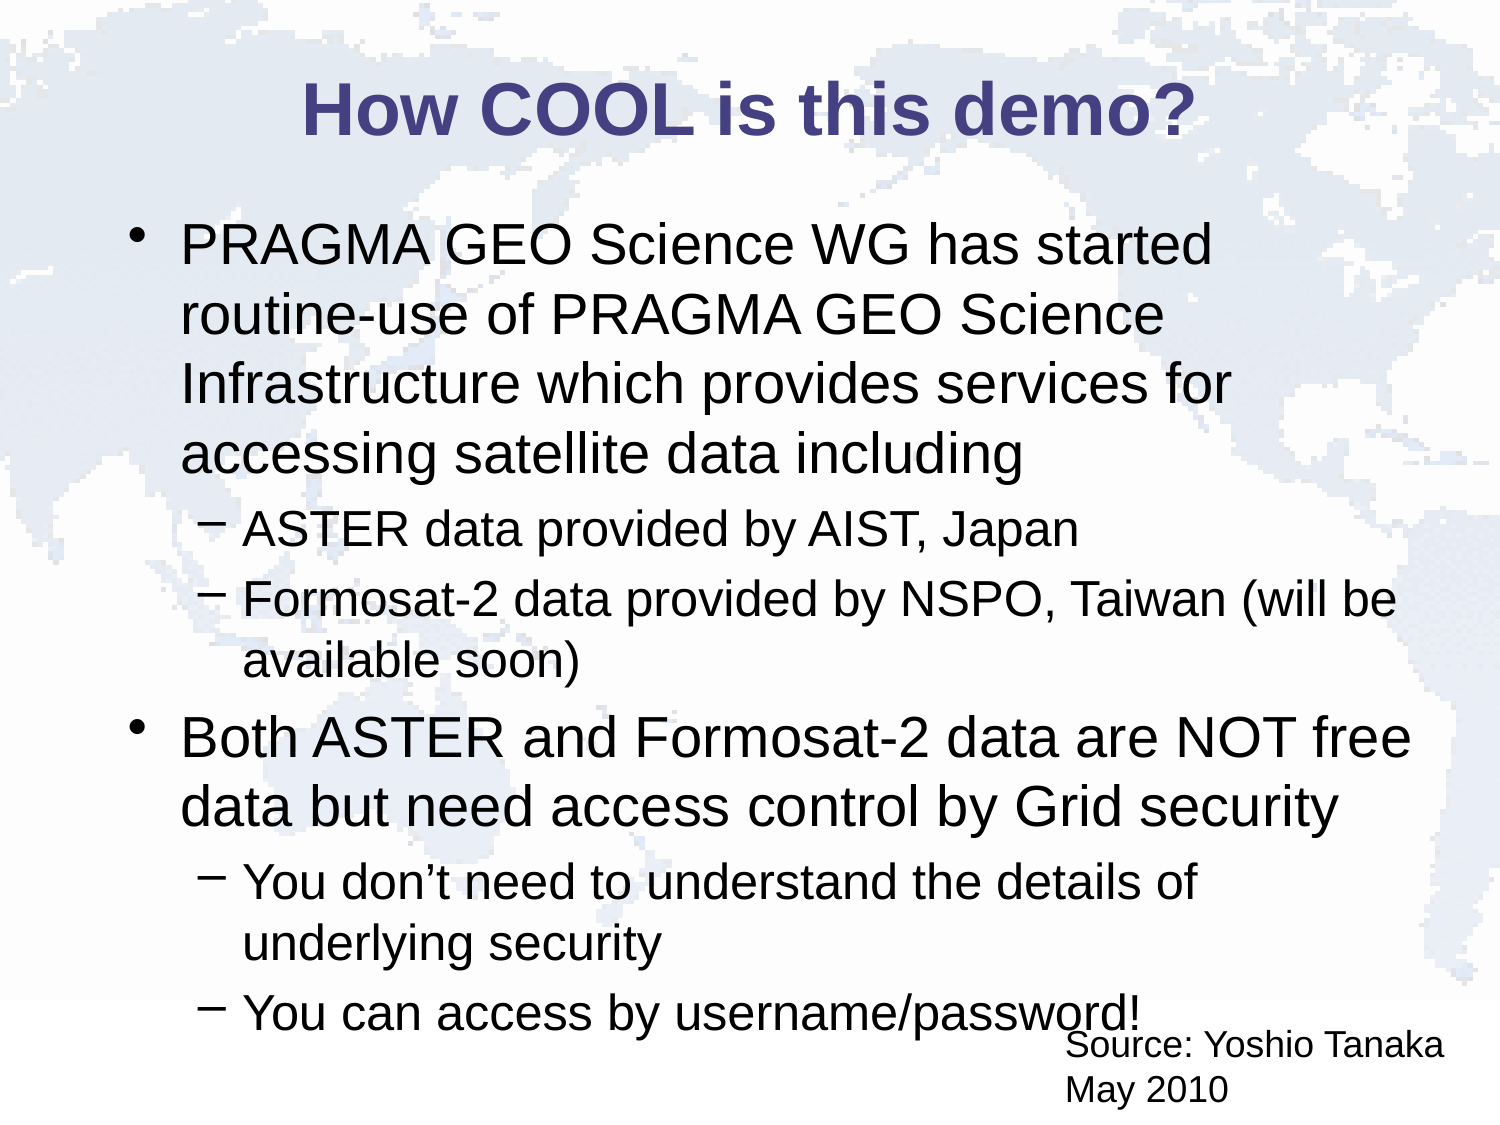

# How COOL is this demo?
PRAGMA GEO Science WG has started routine-use of PRAGMA GEO Science Infrastructure which provides services for accessing satellite data including
ASTER data provided by AIST, Japan
Formosat-2 data provided by NSPO, Taiwan (will be available soon)
Both ASTER and Formosat-2 data are NOT free data but need access control by Grid security
You don’t need to understand the details of underlying security
You can access by username/password!

Source: Yoshio Tanaka
May 2010